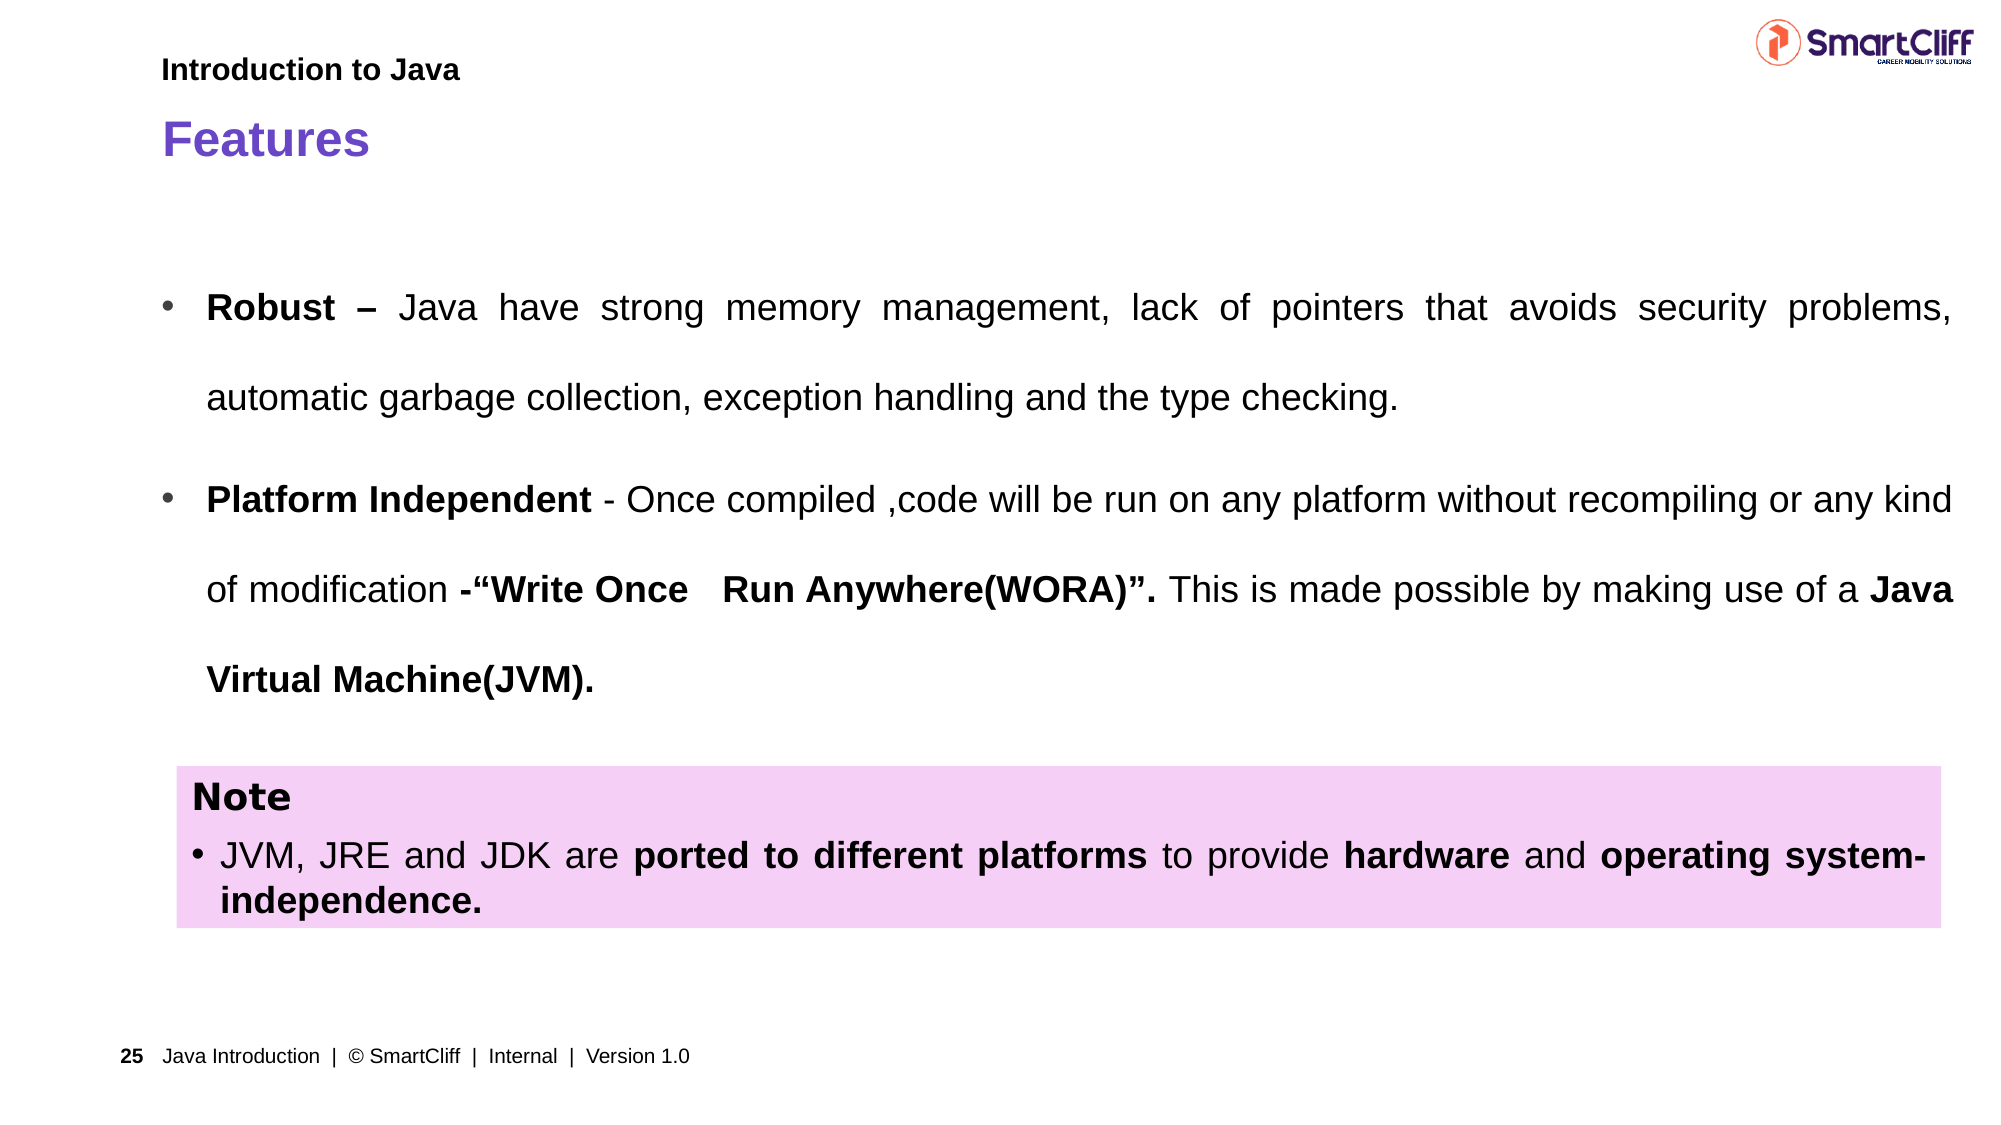

Introduction to Java
# Features
Robust – Java have strong memory management, lack of pointers that avoids security problems, automatic garbage collection, exception handling and the type checking.
Platform Independent - Once compiled ,code will be run on any platform without recompiling or any kind of modification -“Write Once   Run Anywhere(WORA)”. This is made possible by making use of a Java Virtual Machine(JVM).

Note
JVM, JRE and JDK are ported to different platforms to provide hardware and operating system-independence.
Java Introduction  |  © SmartCliff  |  Internal  |  Version 1.0
25